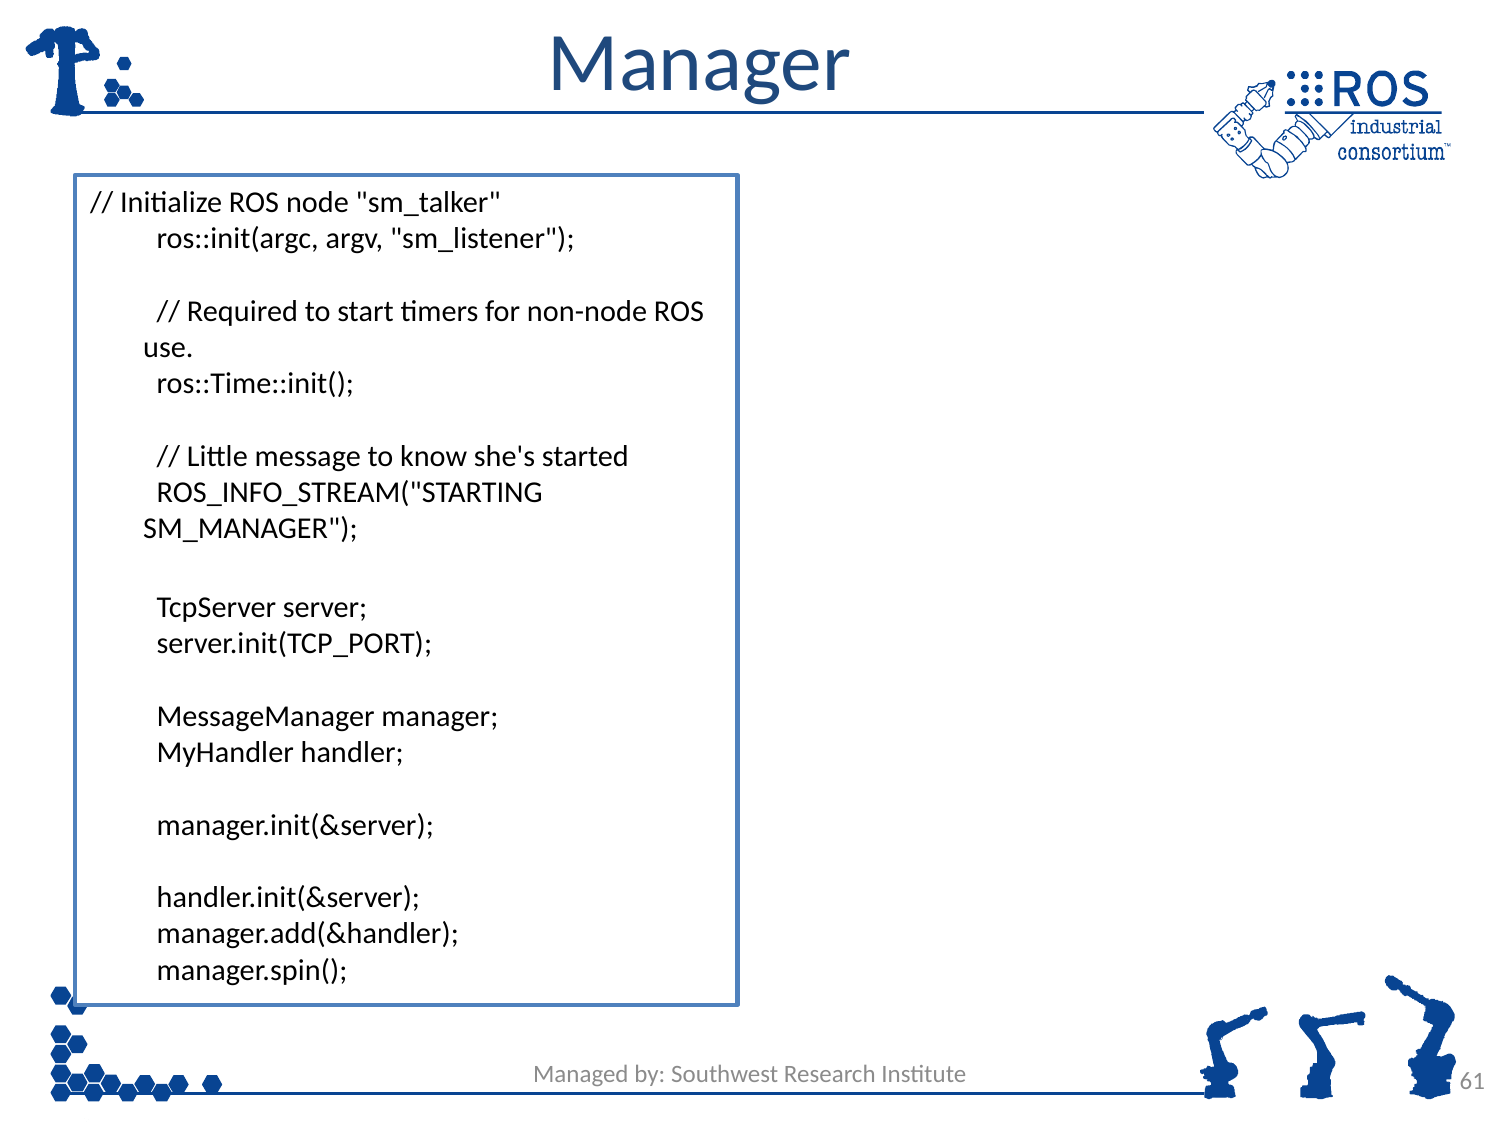

# Manager
// Initialize ROS node "sm_talker"
  ros::init(argc, argv, "sm_listener");
  // Required to start timers for non-node ROS use.
  ros::Time::init();
  // Little message to know she's started
  ROS_INFO_STREAM("STARTING SM_MANAGER");
  TcpServer server;
  server.init(TCP_PORT);
  MessageManager manager;
  MyHandler handler;
  manager.init(&server);
  handler.init(&server);
  manager.add(&handler);
  manager.spin();

Managed by: Southwest Research Institute
61